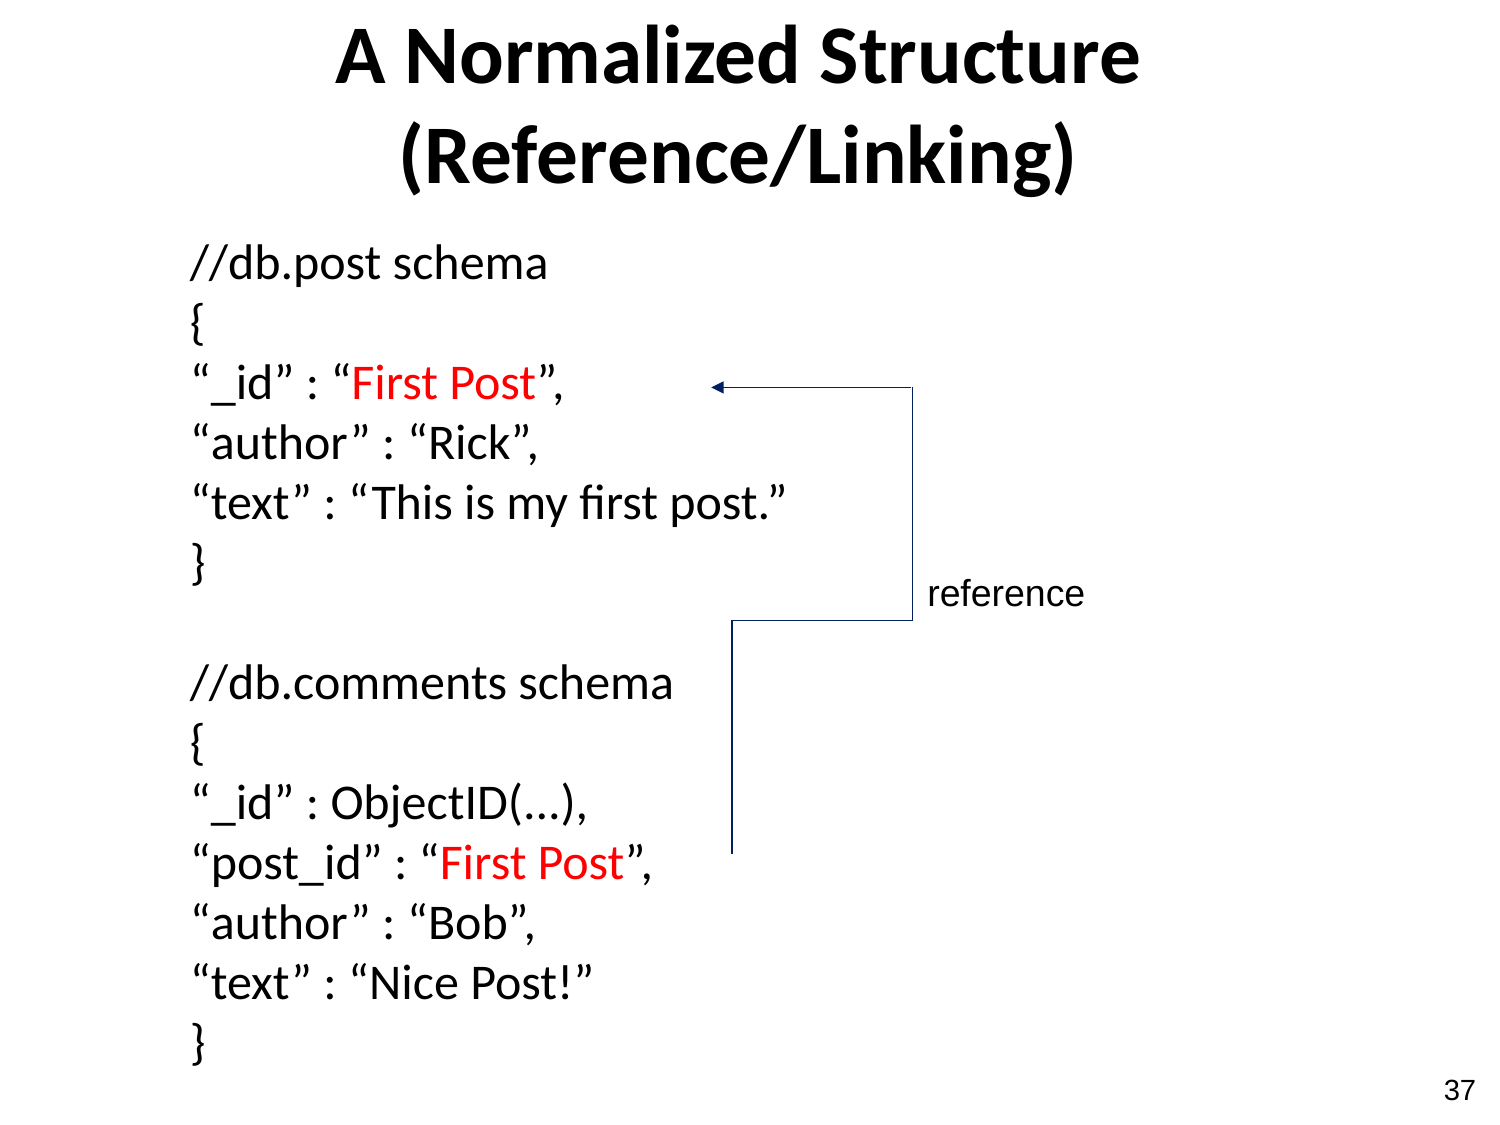

# A Normalized Structure (Reference/Linking)
//db.post schema
{
“_id” : “First Post”,
“author” : “Rick”,
“text” : “This is my first post.”
}

//db.comments schema
{
“_id” : ObjectID(...),
“post_id” : “First Post”,
“author” : “Bob”,
“text” : “Nice Post!”
}
reference
37